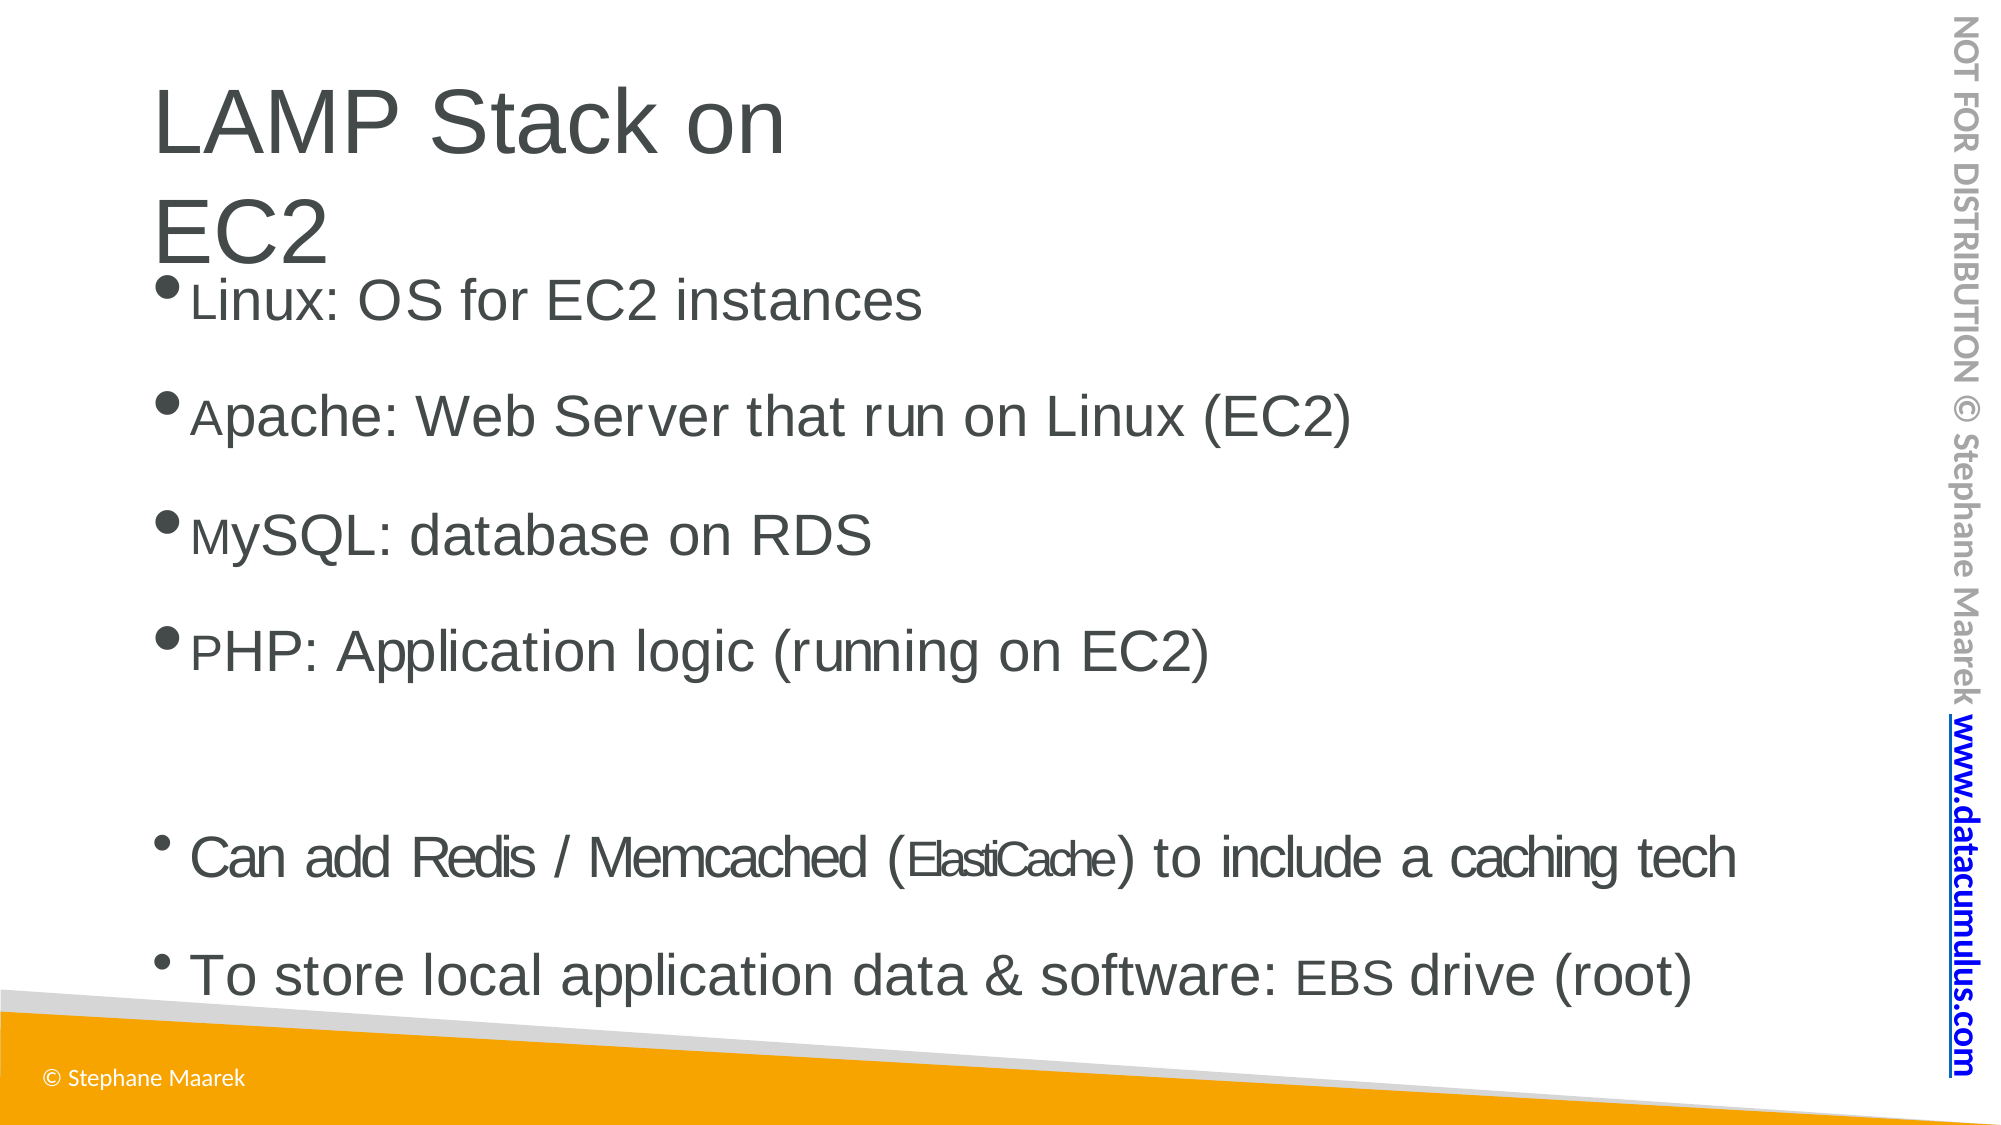

NOT FOR DISTRIBUTION © Stephane Maarek www.datacumulus.com
# LAMP Stack on EC2
Linux: OS for EC2 instances
Apache: Web Server that run on Linux (EC2)
MySQL: database on RDS
PHP: Application logic (running on EC2)

Can add Redis / Memcached (ElastiCache) to include a caching tech
To store local application data & software: EBS drive (root)
© Stephane Maarek